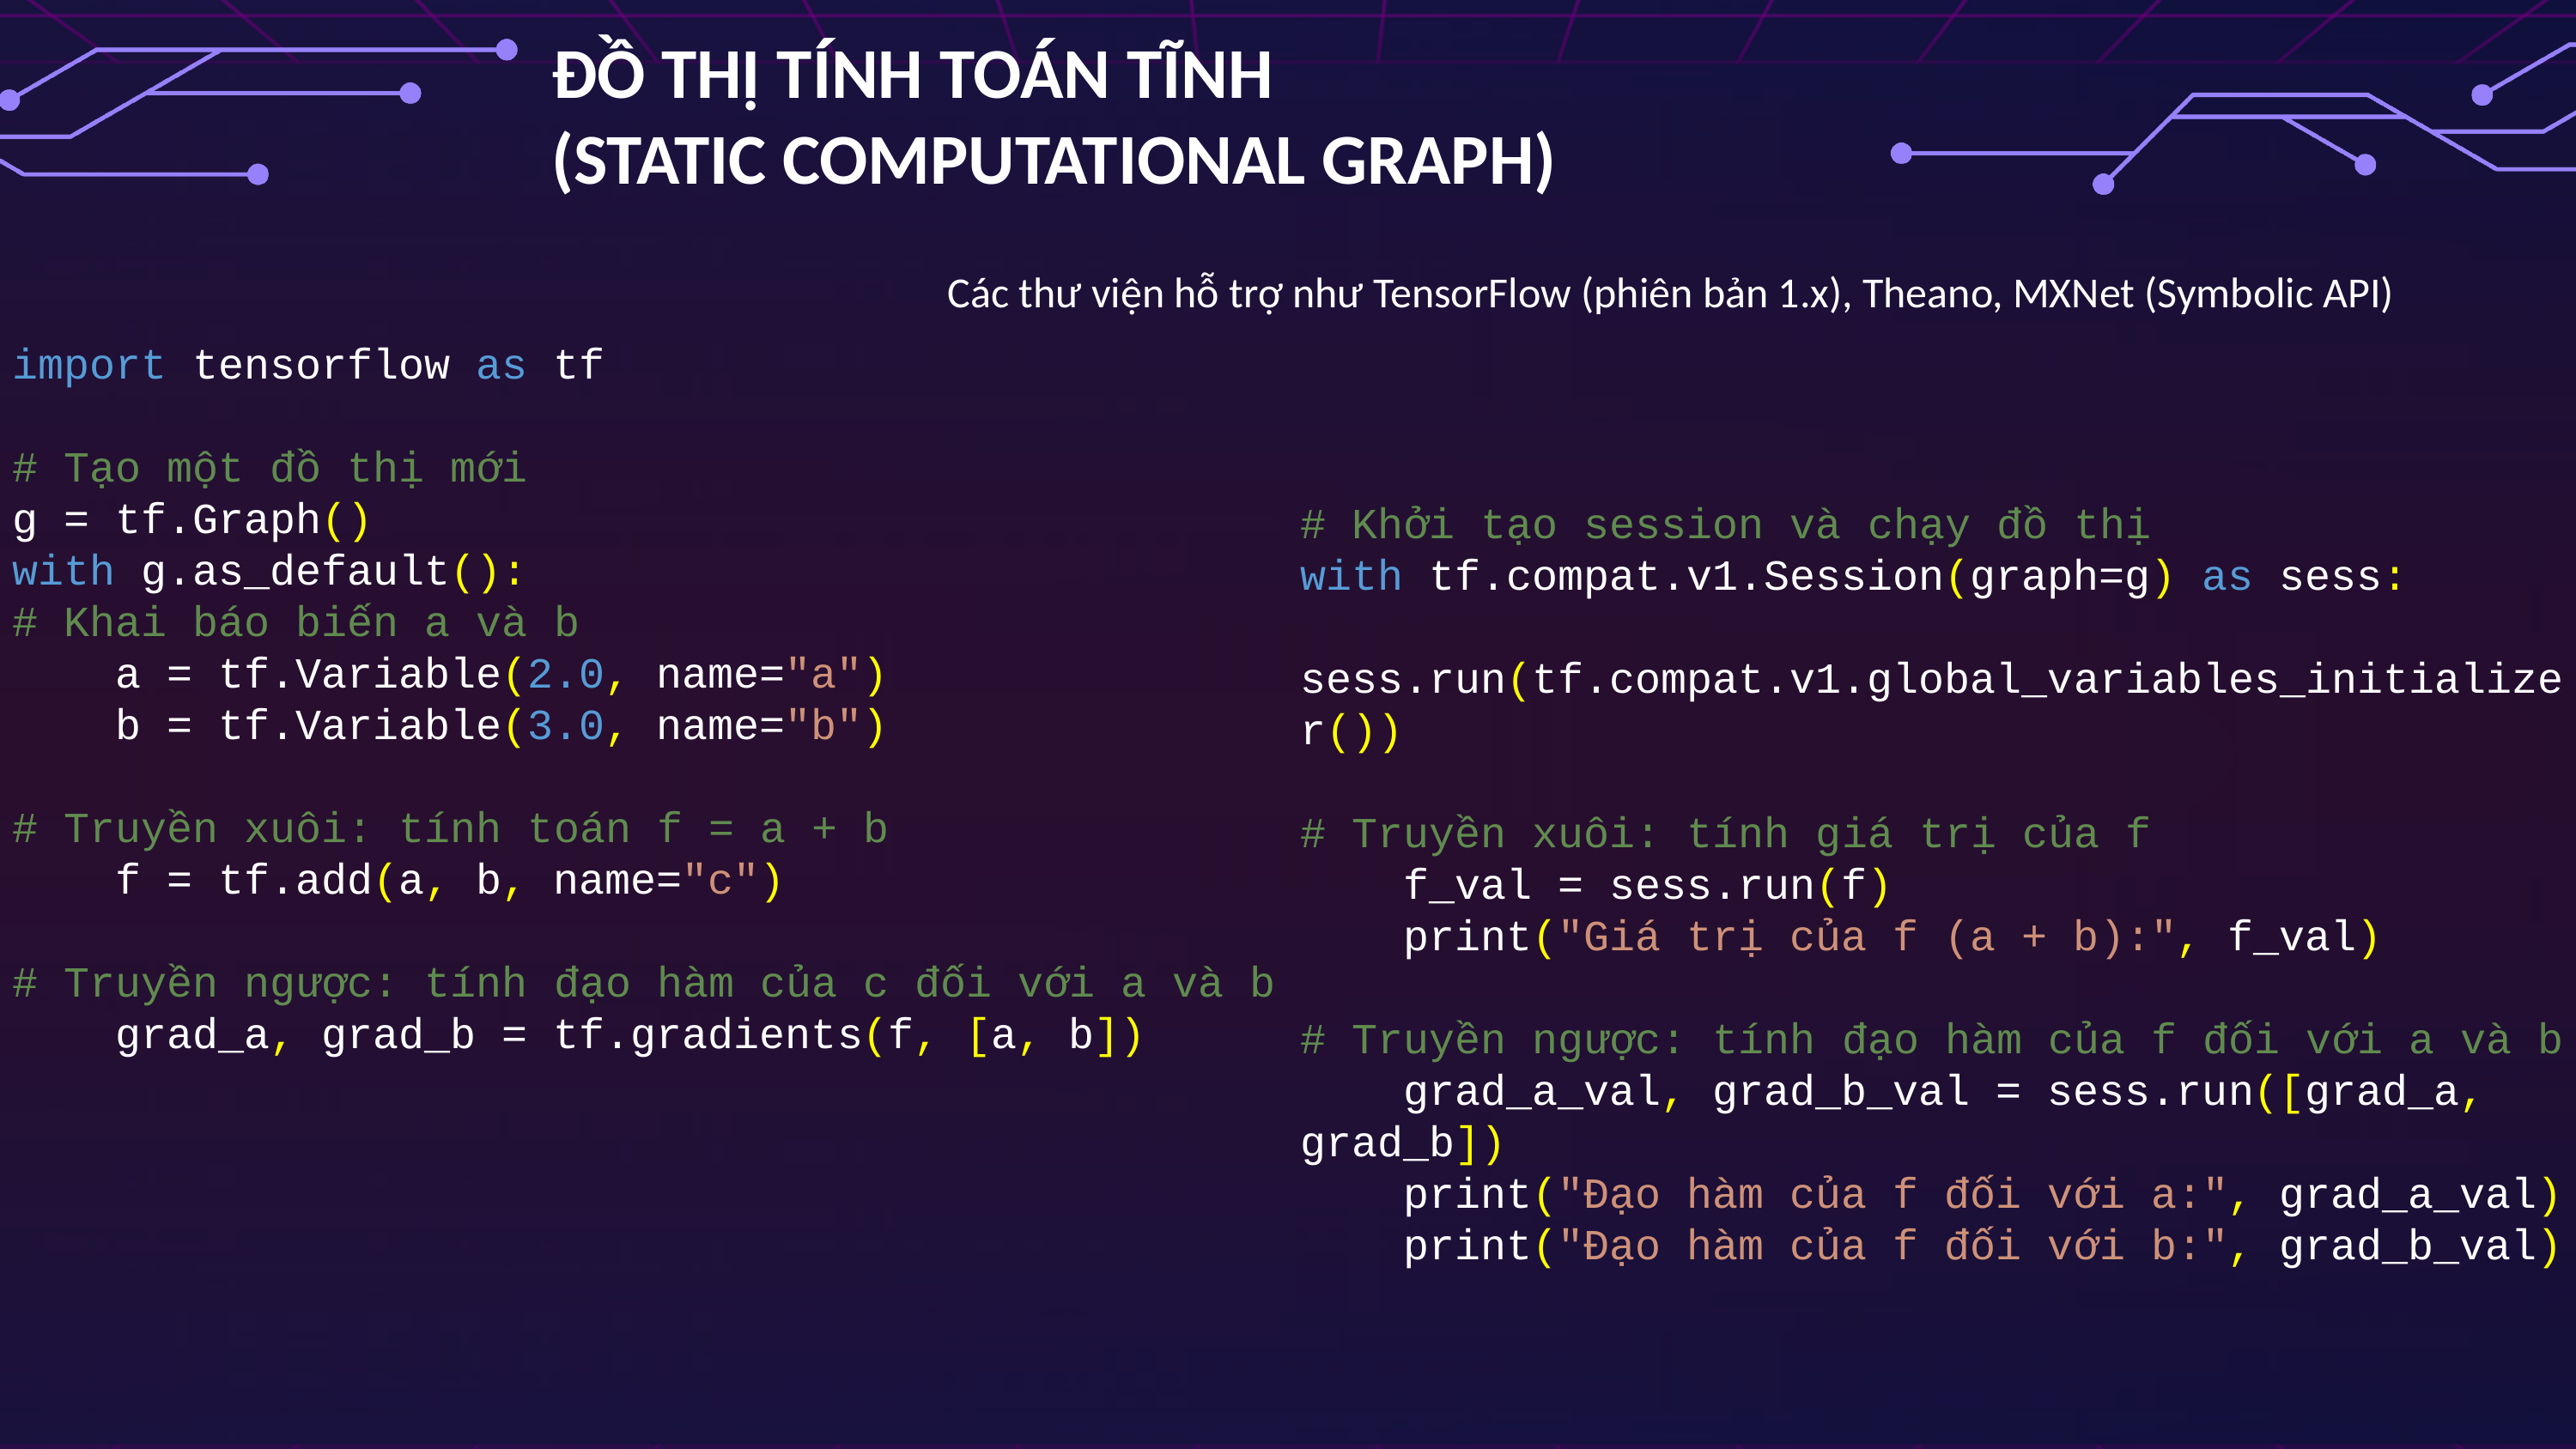

ĐỒ THỊ TÍNH TOÁN ĐỘNG
(DYNAMIC COMPUTATIONAL GRAPH)
ĐỒ THỊ TÍNH TOÁN TĨNH
(STATIC COMPUTATIONAL GRAPH)

Các thư viện hỗ trợ như TensorFlow (phiên bản 1.x), Theano, MXNet (Symbolic API)
import tensorflow as tf
# Tạo một đồ thị mới
g = tf.Graph()
with g.as_default():
# Khai báo biến a và b
    a = tf.Variable(2.0, name="a")
    b = tf.Variable(3.0, name="b")

# Truyền xuôi: tính toán f = a + b
    f = tf.add(a, b, name="c")

# Truyền ngược: tính đạo hàm của c đối với a và b
    grad_a, grad_b = tf.gradients(f, [a, b])

# Khởi tạo session và chạy đồ thị
with tf.compat.v1.Session(graph=g) as sess:
    sess.run(tf.compat.v1.global_variables_initializer())

# Truyền xuôi: tính giá trị của f
    f_val = sess.run(f)
    print("Giá trị của f (a + b):", f_val)

# Truyền ngược: tính đạo hàm của f đối với a và b
    grad_a_val, grad_b_val = sess.run([grad_a, grad_b])
    print("Đạo hàm của f đối với a:", grad_a_val)
    print("Đạo hàm của f đối với b:", grad_b_val)